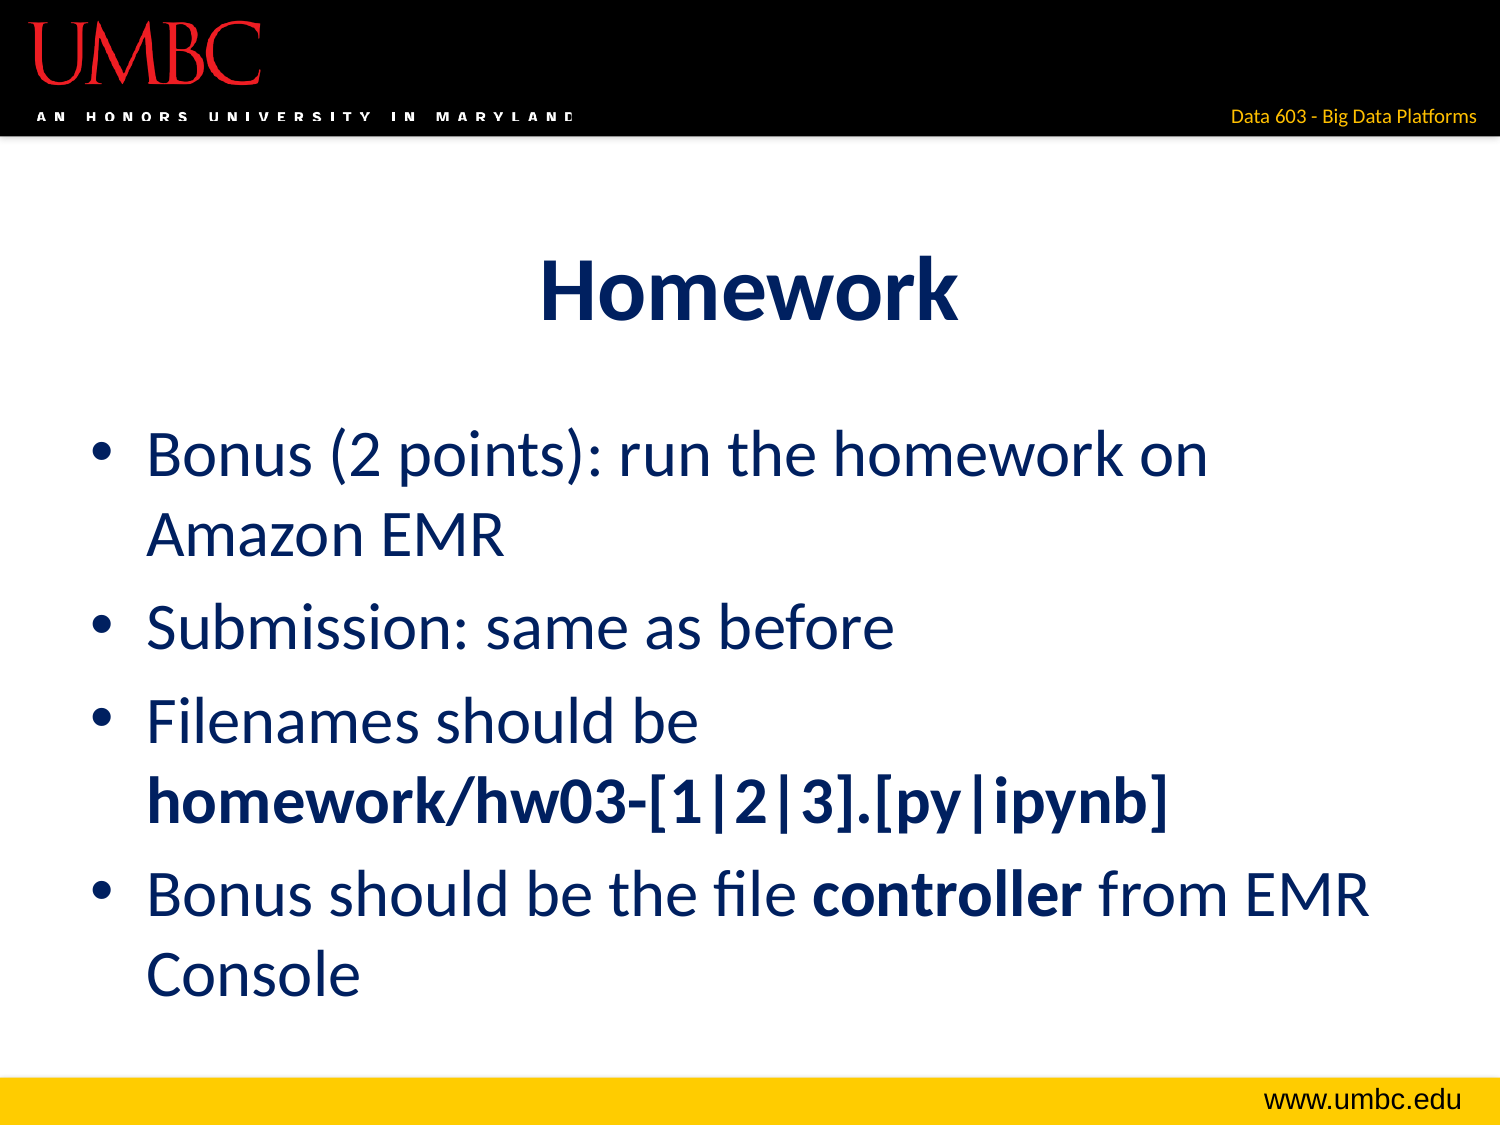

# Homework
Bonus (2 points): run the homework on Amazon EMR
Submission: same as before
Filenames should be
homework/hw03-[1|2|3].[py|ipynb]
Bonus should be the file controller from EMR Console